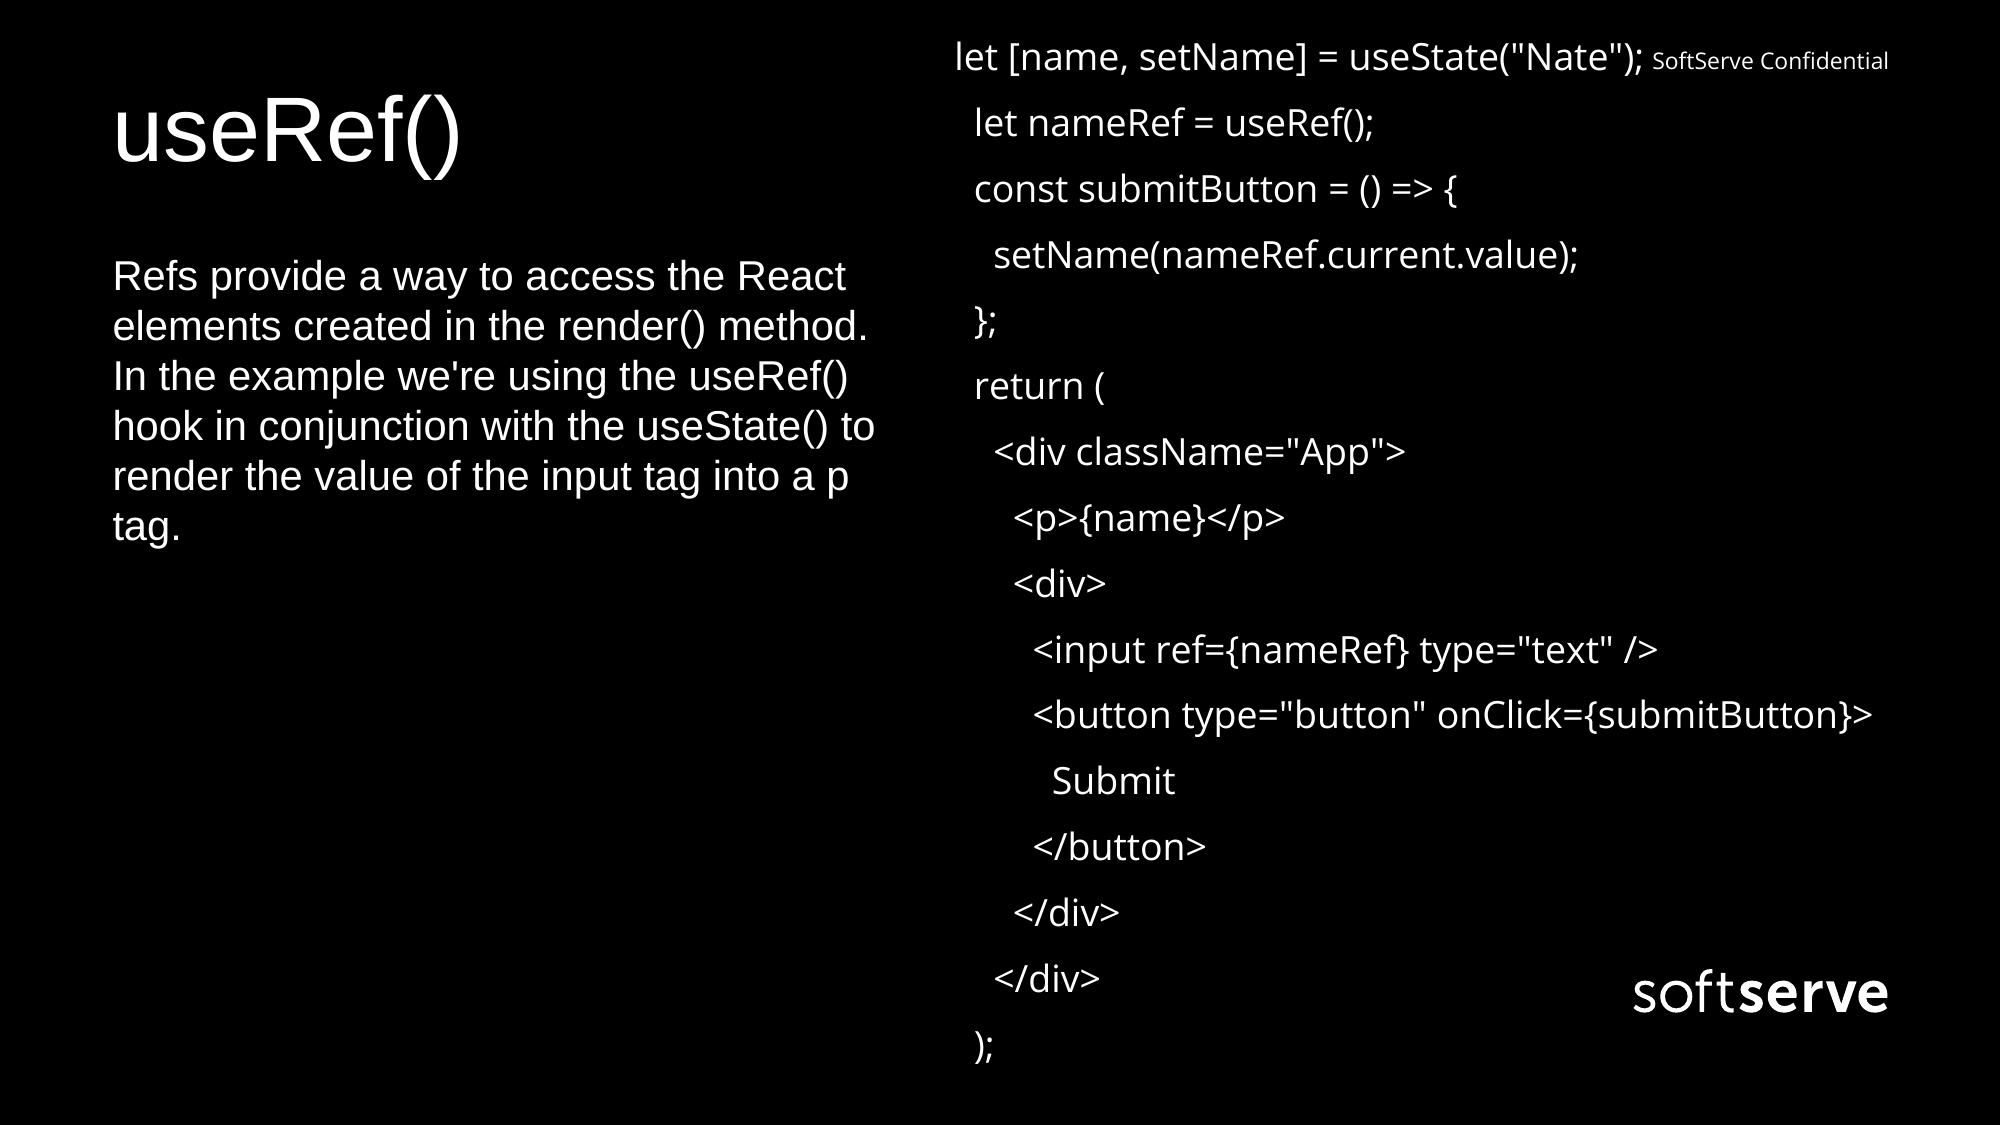

let [name, setName] = useState("Nate");
  let nameRef = useRef();
  const submitButton = () => {
    setName(nameRef.current.value);
  };
  return (
    <div className="App">
      <p>{name}</p>
      <div>
        <input ref={nameRef} type="text" />
        <button type="button" onClick={submitButton}>
          Submit
        </button>
      </div>
    </div>
  );
# useRef()
Refs provide a way to access the React elements created in the render() method. In the example we're using the useRef() hook in conjunction with the useState() to render the value of the input tag into a p tag.